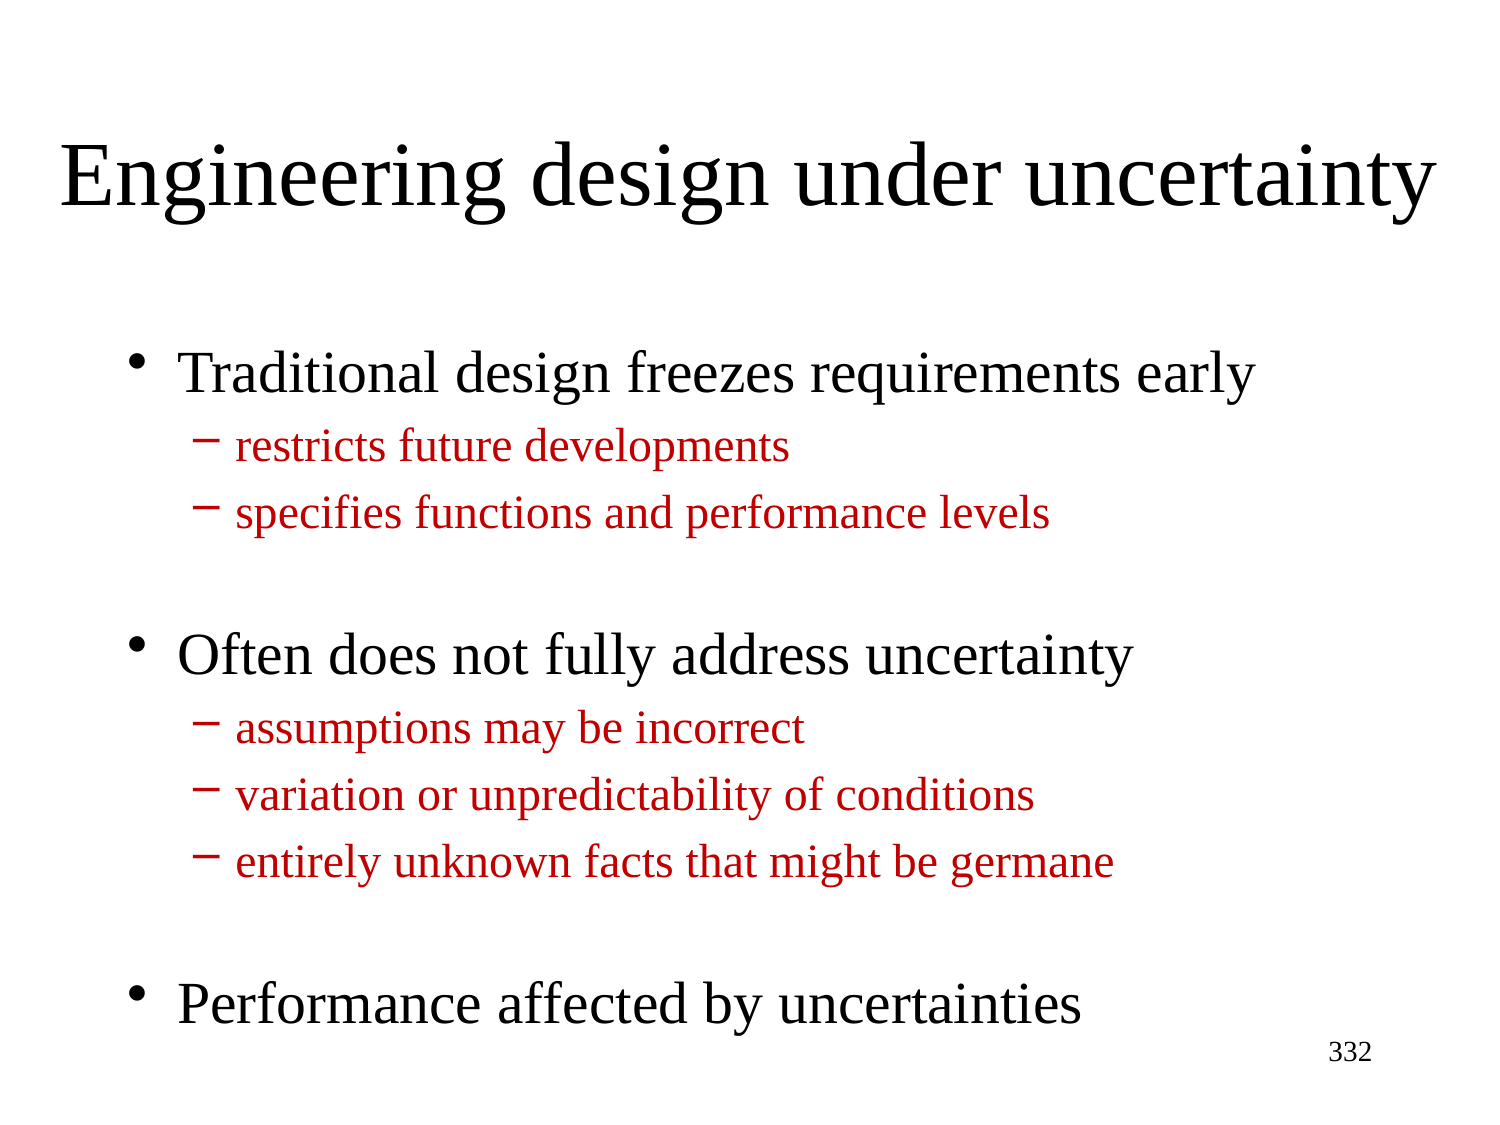

# Engineering design under uncertainty
Traditional design freezes requirements early
restricts future developments
specifies functions and performance levels

Often does not fully address uncertainty
assumptions may be incorrect
variation or unpredictability of conditions
entirely unknown facts that might be germane

Performance affected by uncertainties

332